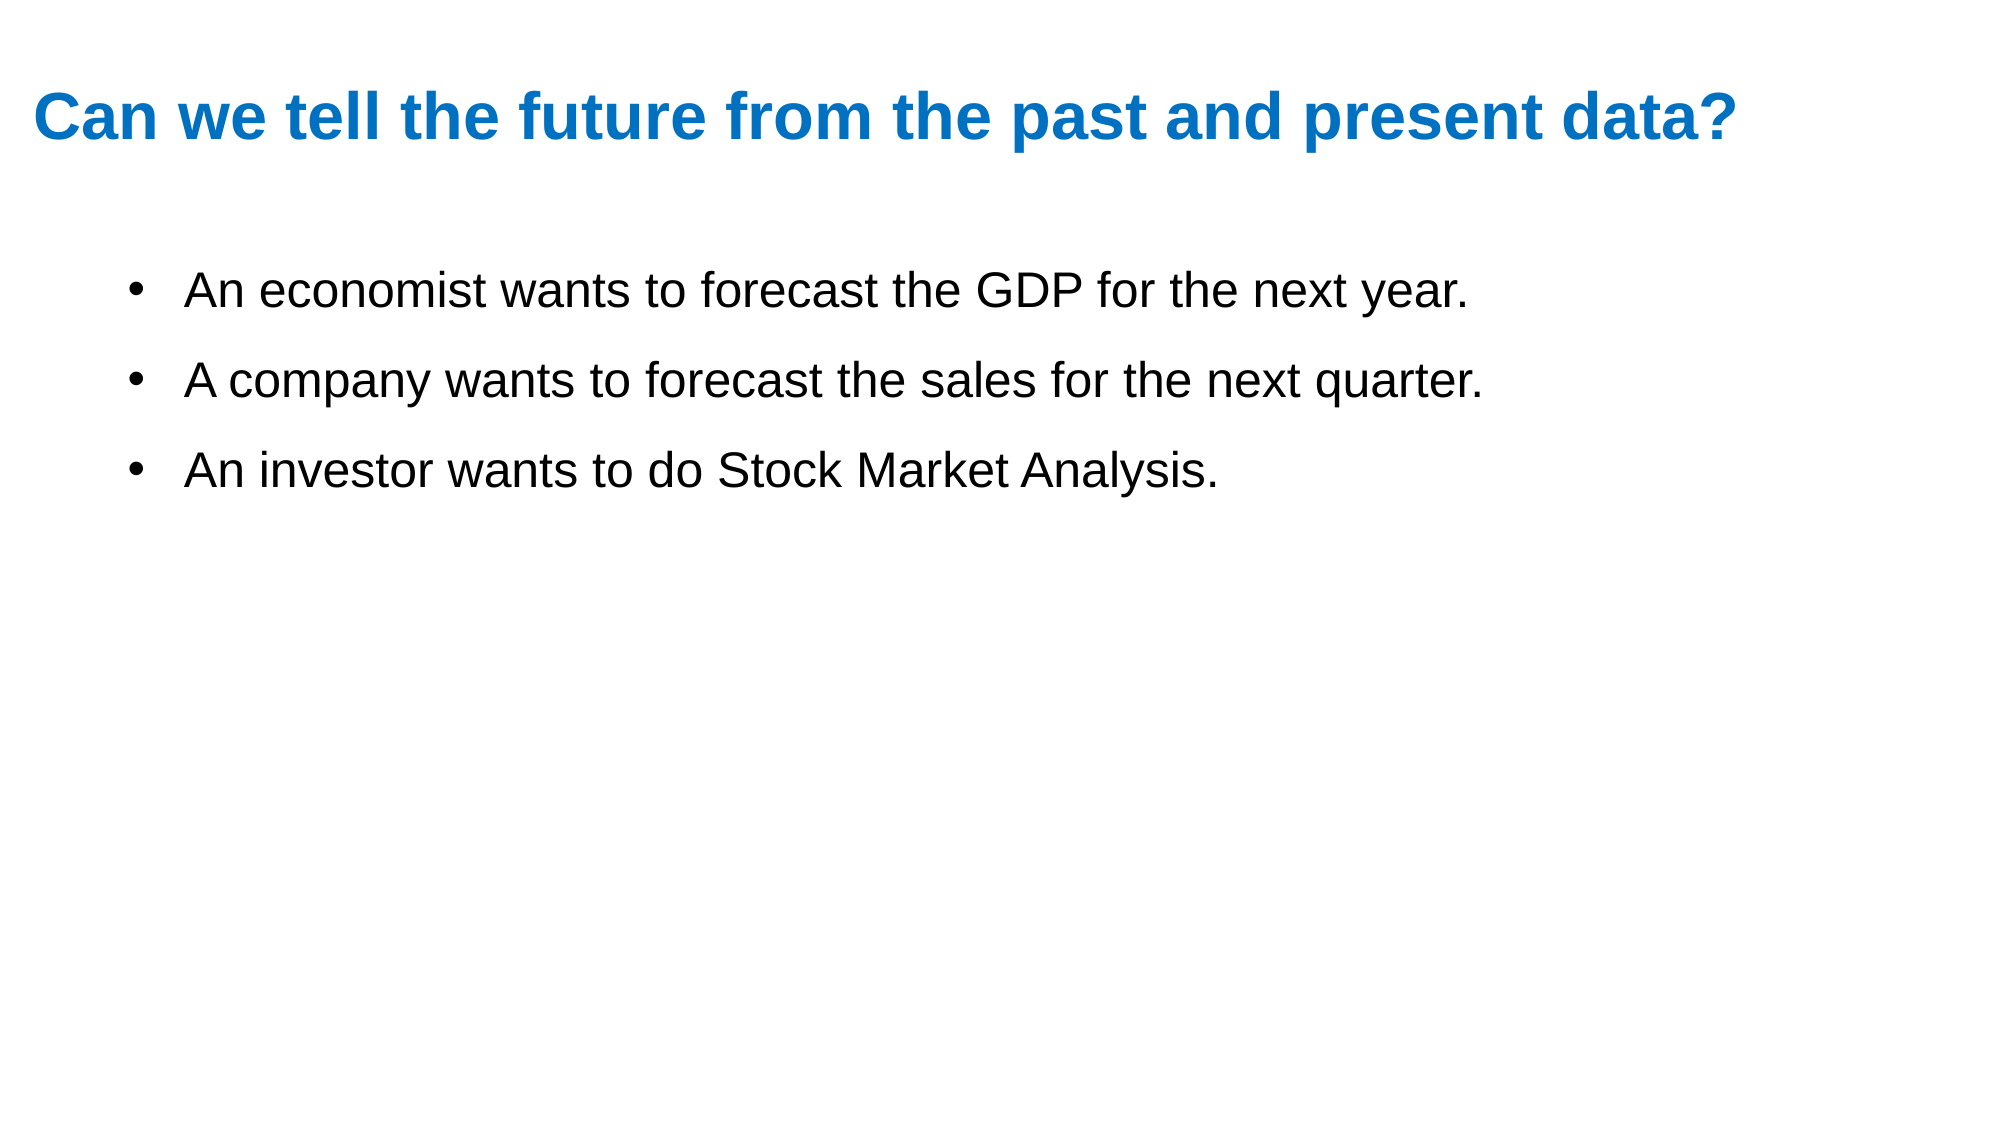

Can we tell the future from the past and present data?
An economist wants to forecast the GDP for the next year.
A company wants to forecast the sales for the next quarter.
An investor wants to do Stock Market Analysis.